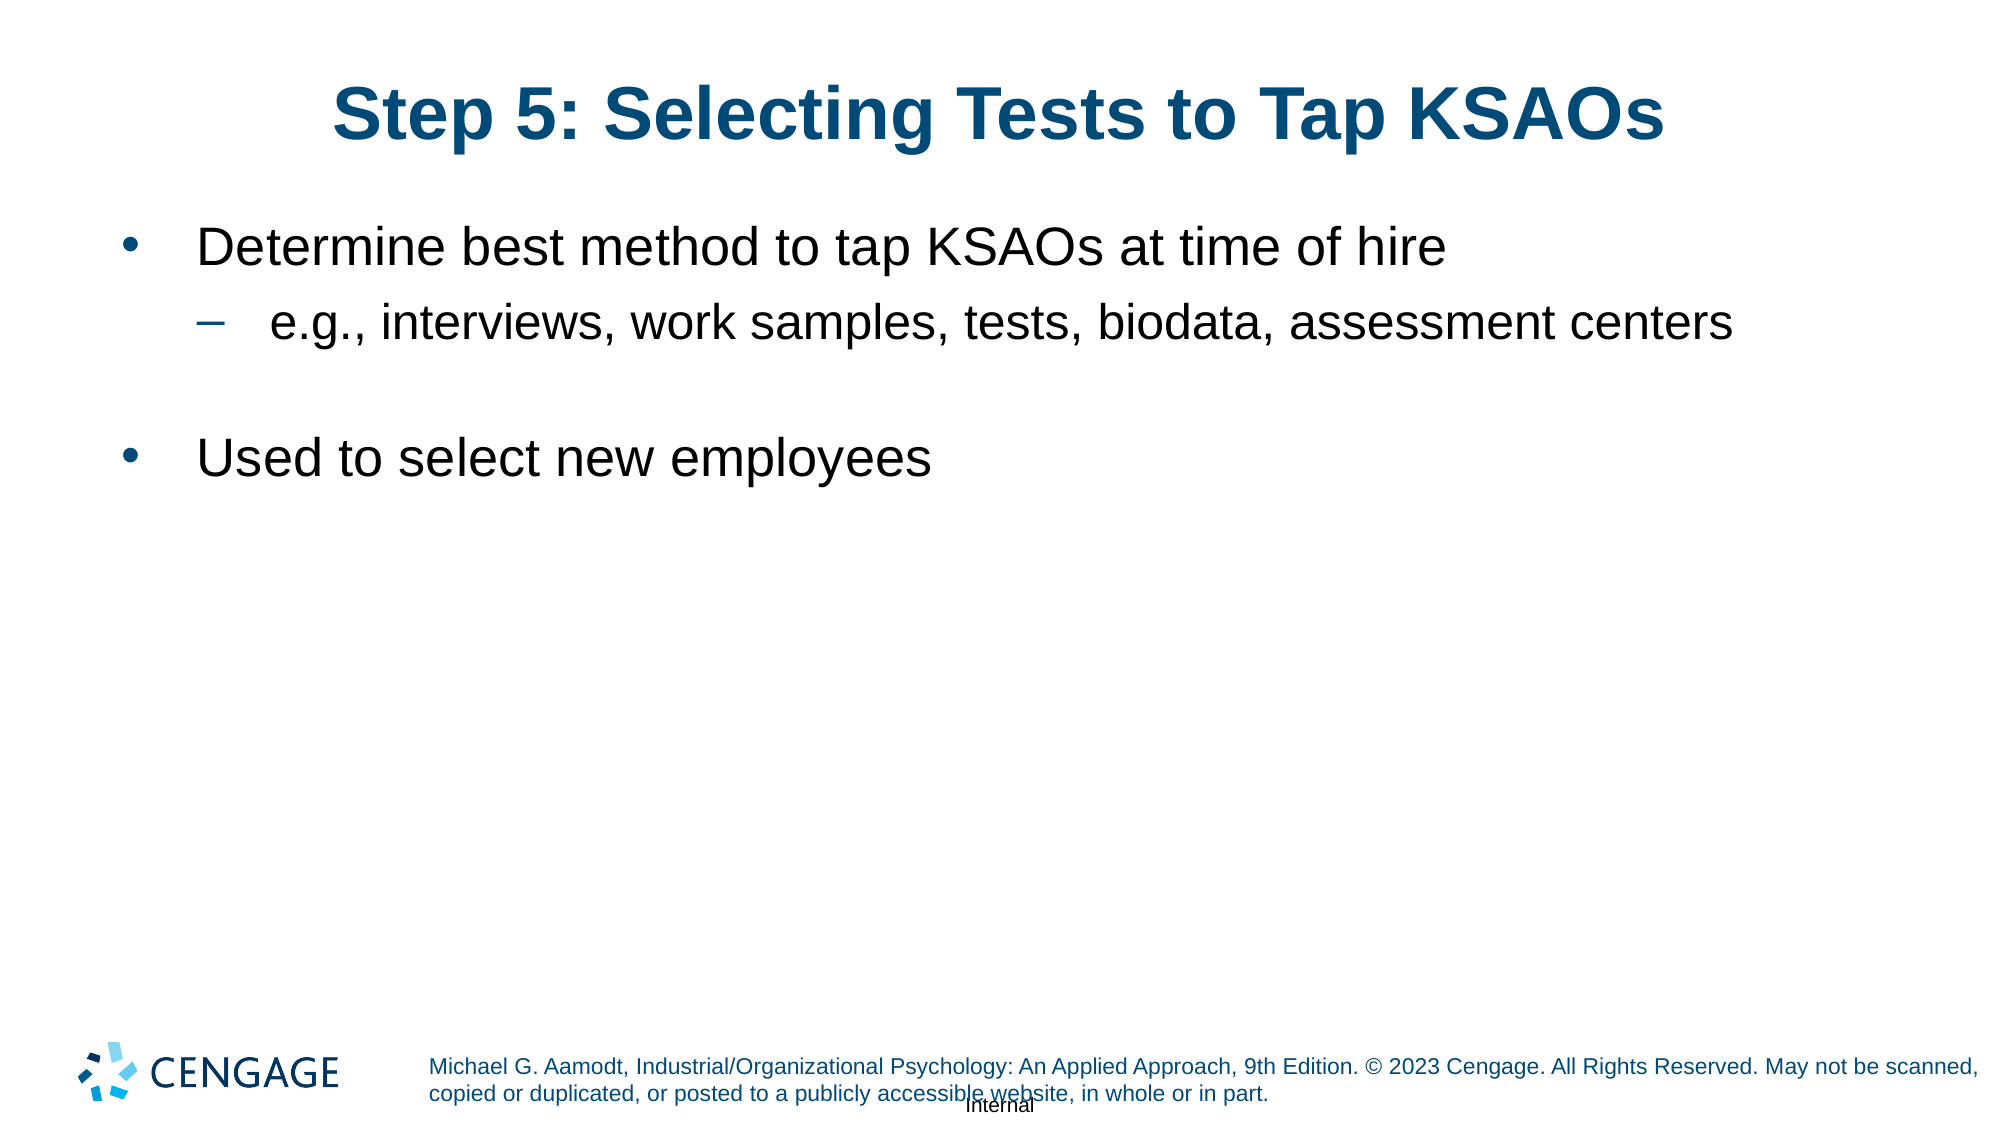

# Step 5: Selecting Tests to Tap KSAOs
Determine best method to tap KSAOs at time of hire
e.g., interviews, work samples, tests, biodata, assessment centers
Used to select new employees